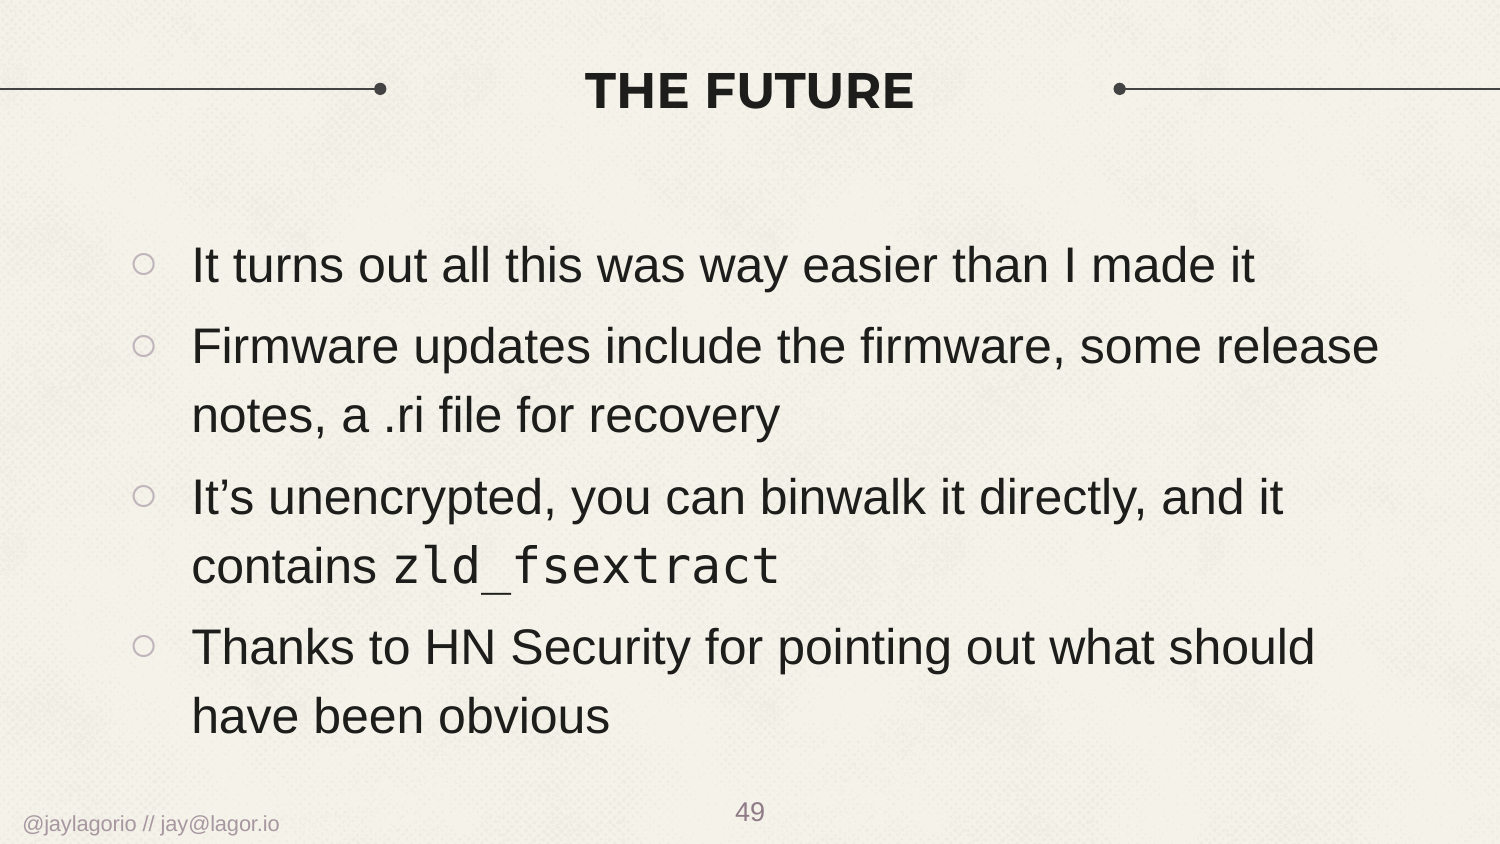

# The Future
It turns out all this was way easier than I made it
Firmware updates include the firmware, some release notes, a .ri file for recovery
It’s unencrypted, you can binwalk it directly, and it contains zld_fsextract
Thanks to HN Security for pointing out what should have been obvious
49
@jaylagorio // jay@lagor.io